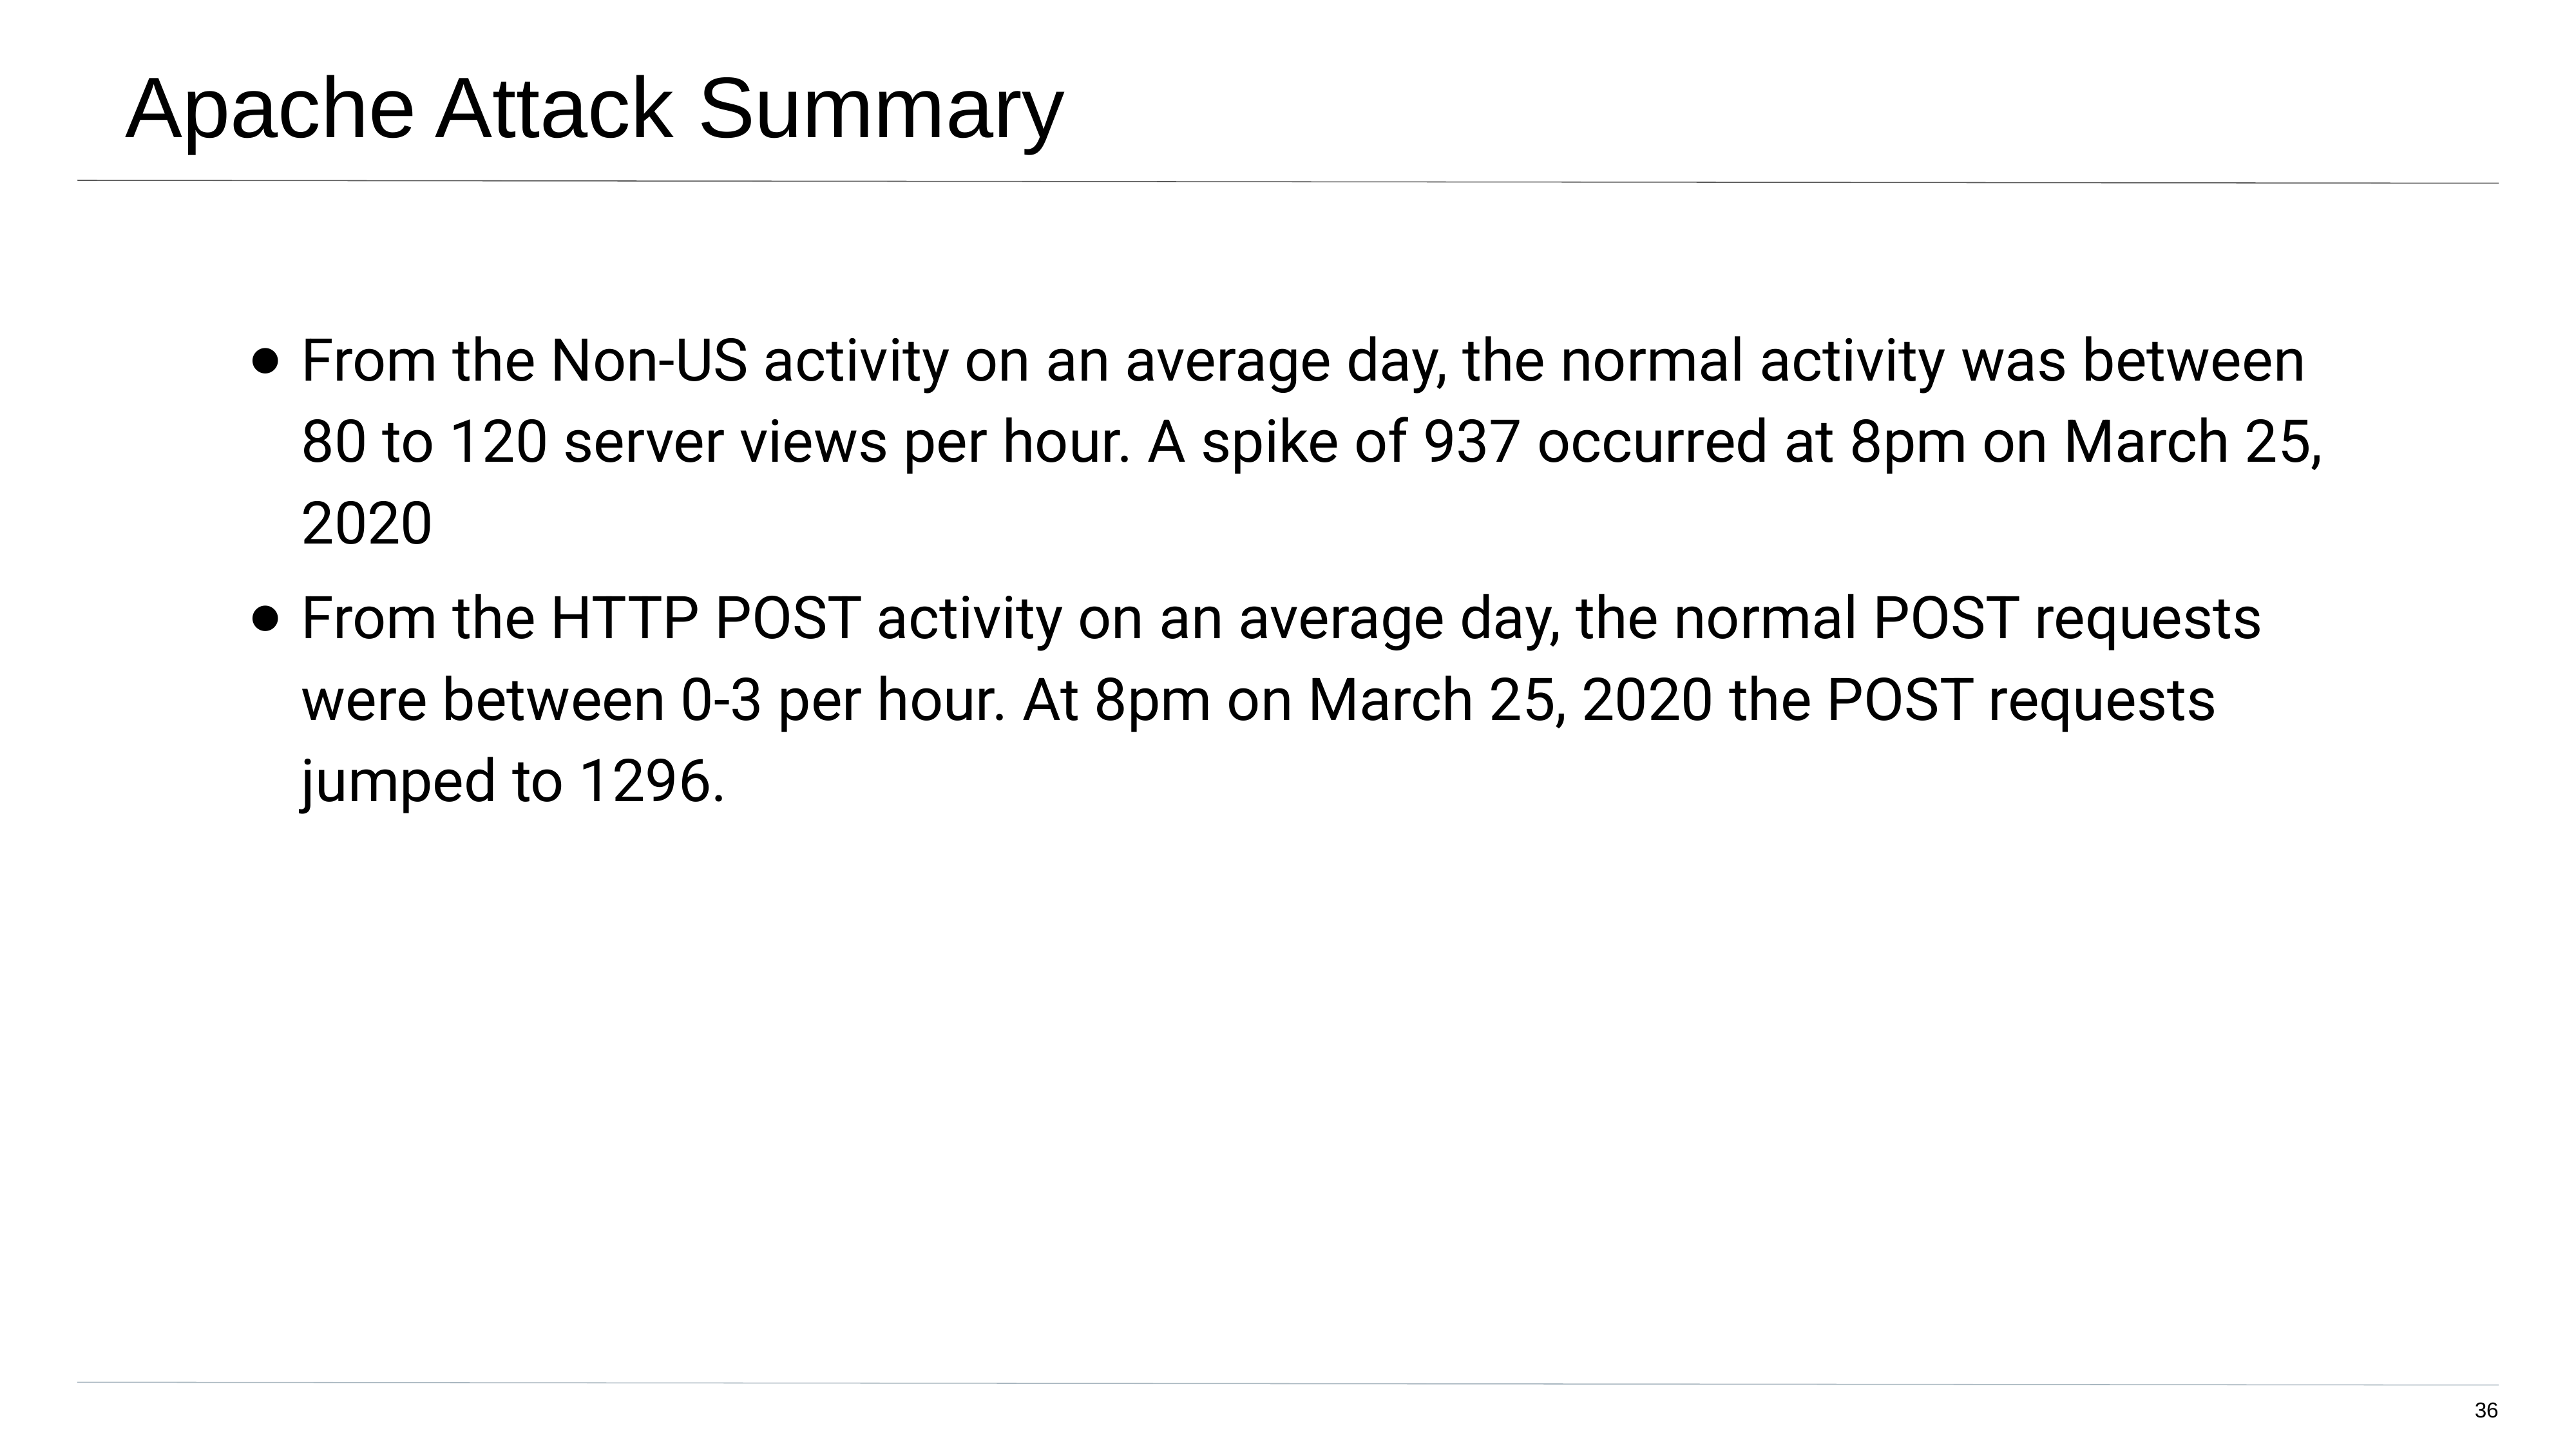

# Apache Attack Summary

From the Non-US activity on an average day, the normal activity was between 80 to 120 server views per hour. A spike of 937 occurred at 8pm on March 25, 2020
From the HTTP POST activity on an average day, the normal POST requests were between 0-3 per hour. At 8pm on March 25, 2020 the POST requests jumped to 1296.
36